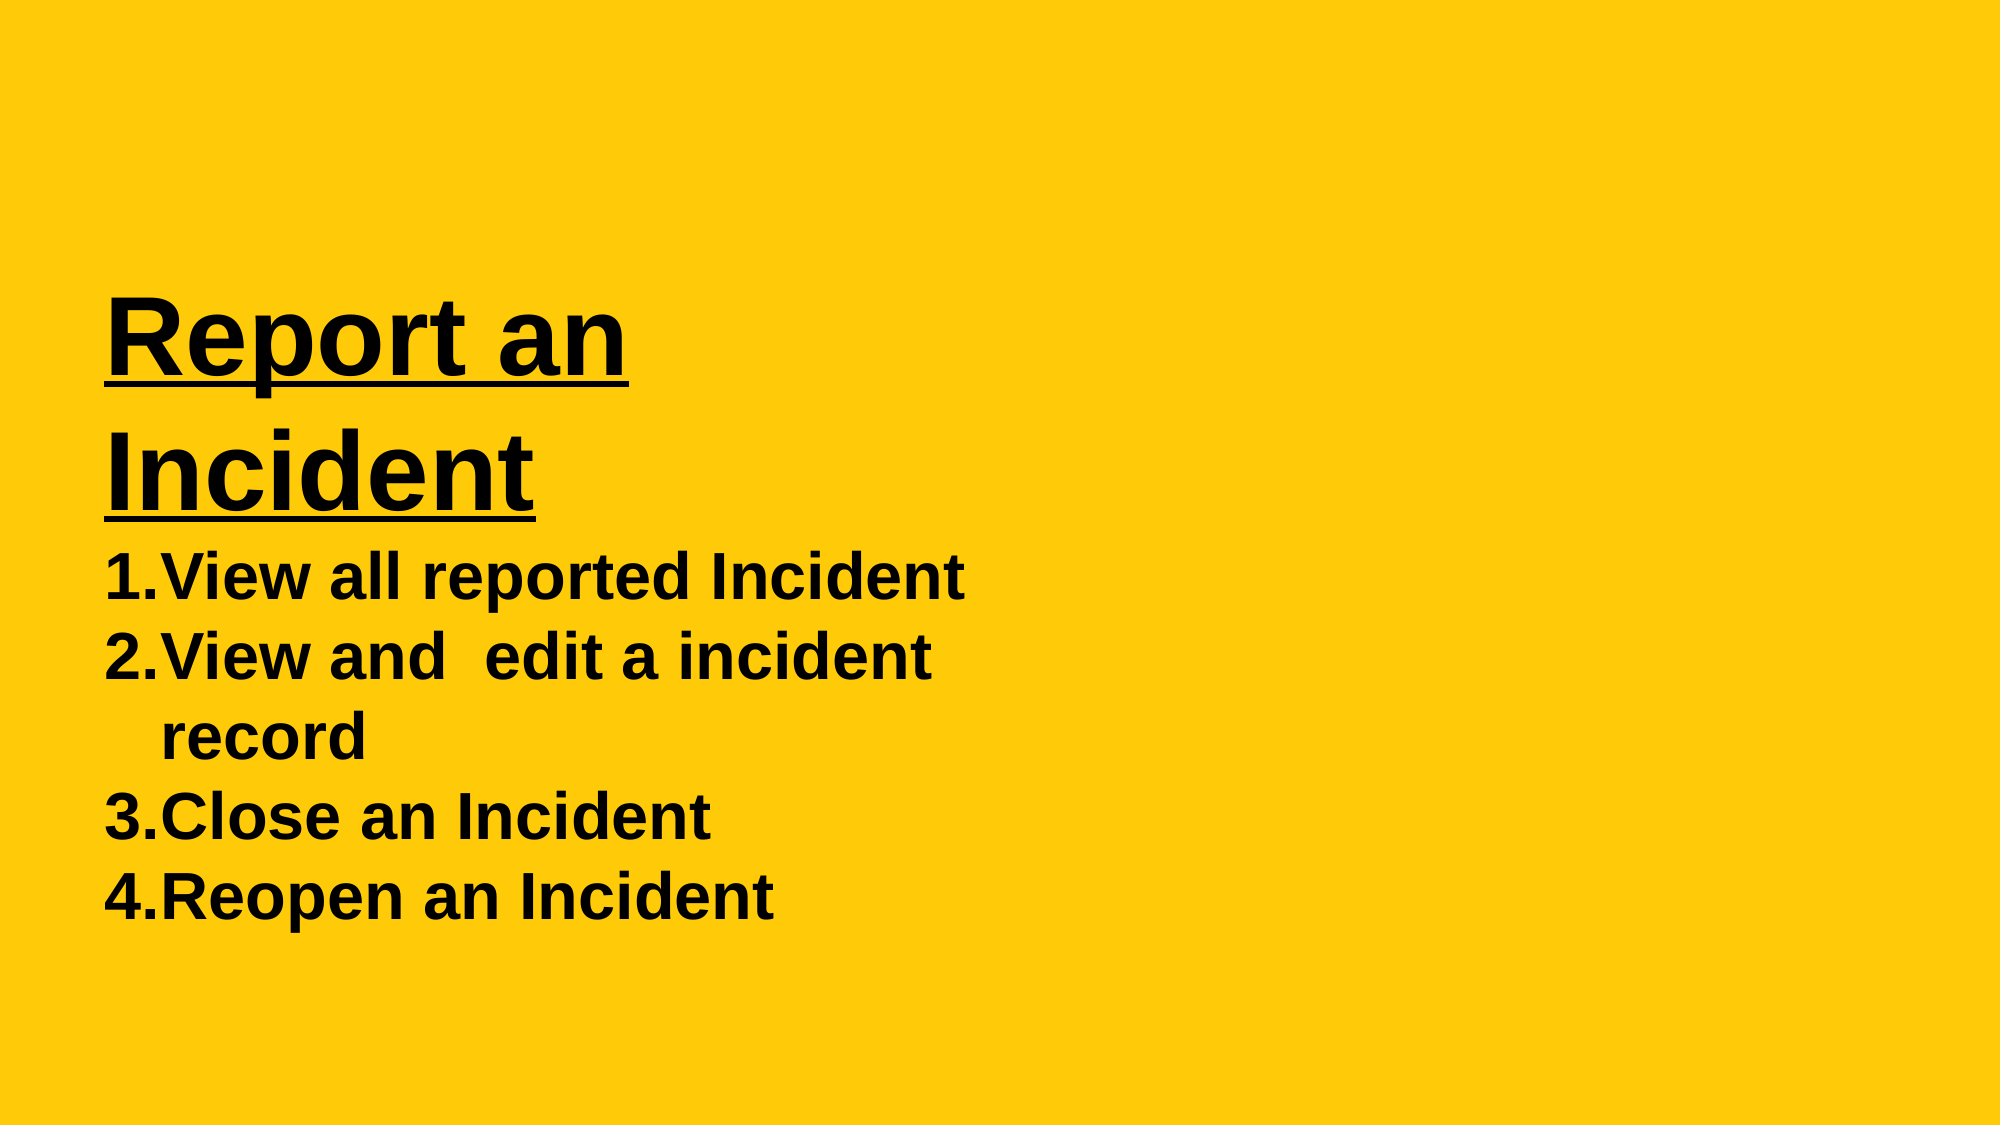

Report an Incident
View all reported Incident
View and  edit a incident record
Close an Incident
Reopen an Incident